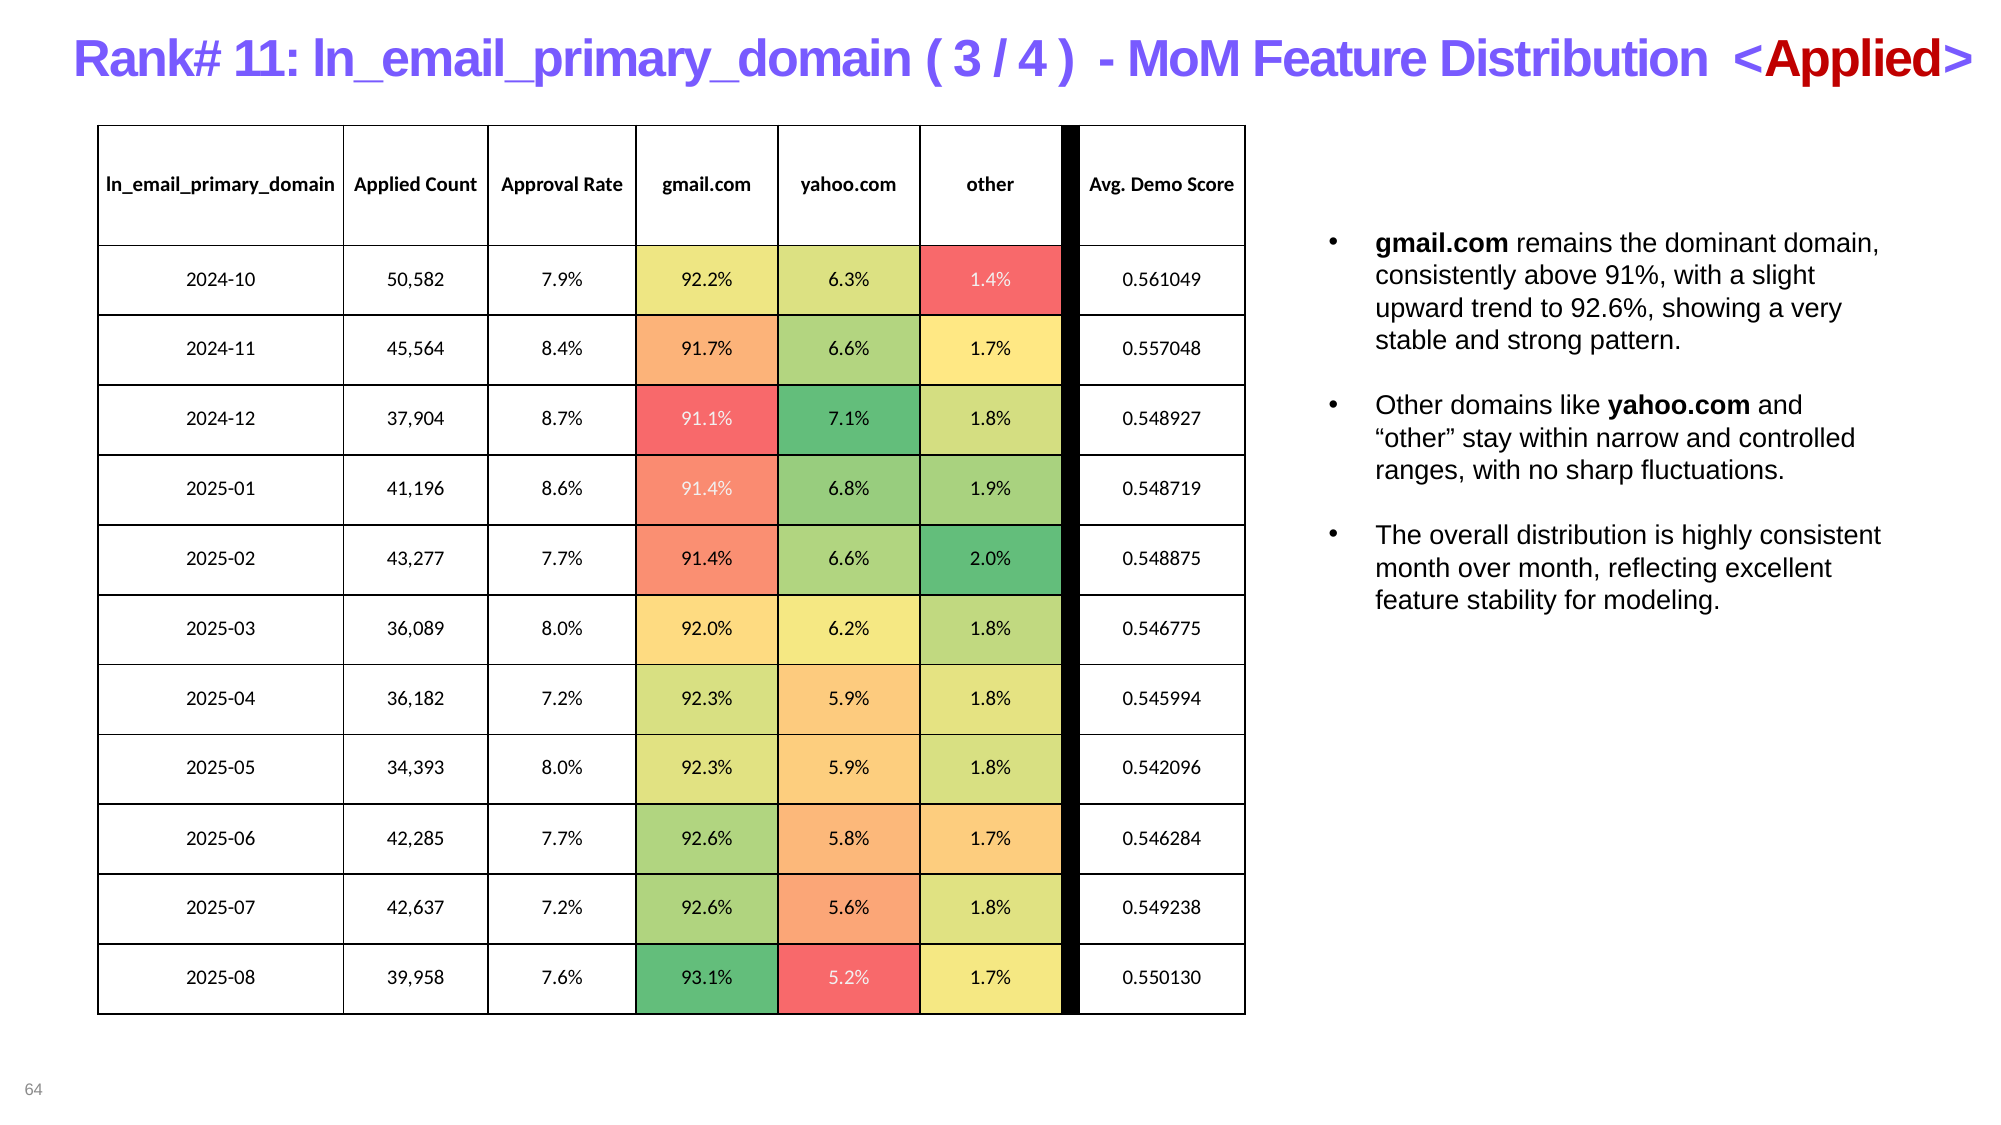

Rank# 11: ln_email_primary_domain ( 3 / 4 )  - MoM Feature Distribution  <Applied>
| ln\_email\_primary\_domain | Applied Count | Approval Rate | gmail.com | yahoo.com | other |  | Avg. Demo Score |
| --- | --- | --- | --- | --- | --- | --- | --- |
| 2024-10 | 50,582 | 7.9% | 92.2% | 6.3% | 1.4% |  | 0.561049 |
| 2024-11 | 45,564 | 8.4% | 91.7% | 6.6% | 1.7% |  | 0.557048 |
| 2024-12 | 37,904 | 8.7% | 91.1% | 7.1% | 1.8% |  | 0.548927 |
| 2025-01 | 41,196 | 8.6% | 91.4% | 6.8% | 1.9% |  | 0.548719 |
| 2025-02 | 43,277 | 7.7% | 91.4% | 6.6% | 2.0% |  | 0.548875 |
| 2025-03 | 36,089 | 8.0% | 92.0% | 6.2% | 1.8% |  | 0.546775 |
| 2025-04 | 36,182 | 7.2% | 92.3% | 5.9% | 1.8% |  | 0.545994 |
| 2025-05 | 34,393 | 8.0% | 92.3% | 5.9% | 1.8% |  | 0.542096 |
| 2025-06 | 42,285 | 7.7% | 92.6% | 5.8% | 1.7% |  | 0.546284 |
| 2025-07 | 42,637 | 7.2% | 92.6% | 5.6% | 1.8% |  | 0.549238 |
| 2025-08 | 39,958 | 7.6% | 93.1% | 5.2% | 1.7% |  | 0.550130 |
gmail.com remains the dominant domain, consistently above 91%, with a slight upward trend to 92.6%, showing a very stable and strong pattern.

Other domains like yahoo.com and “other” stay within narrow and controlled ranges, with no sharp fluctuations.

The overall distribution is highly consistent month over month, reflecting excellent feature stability for modeling.

64